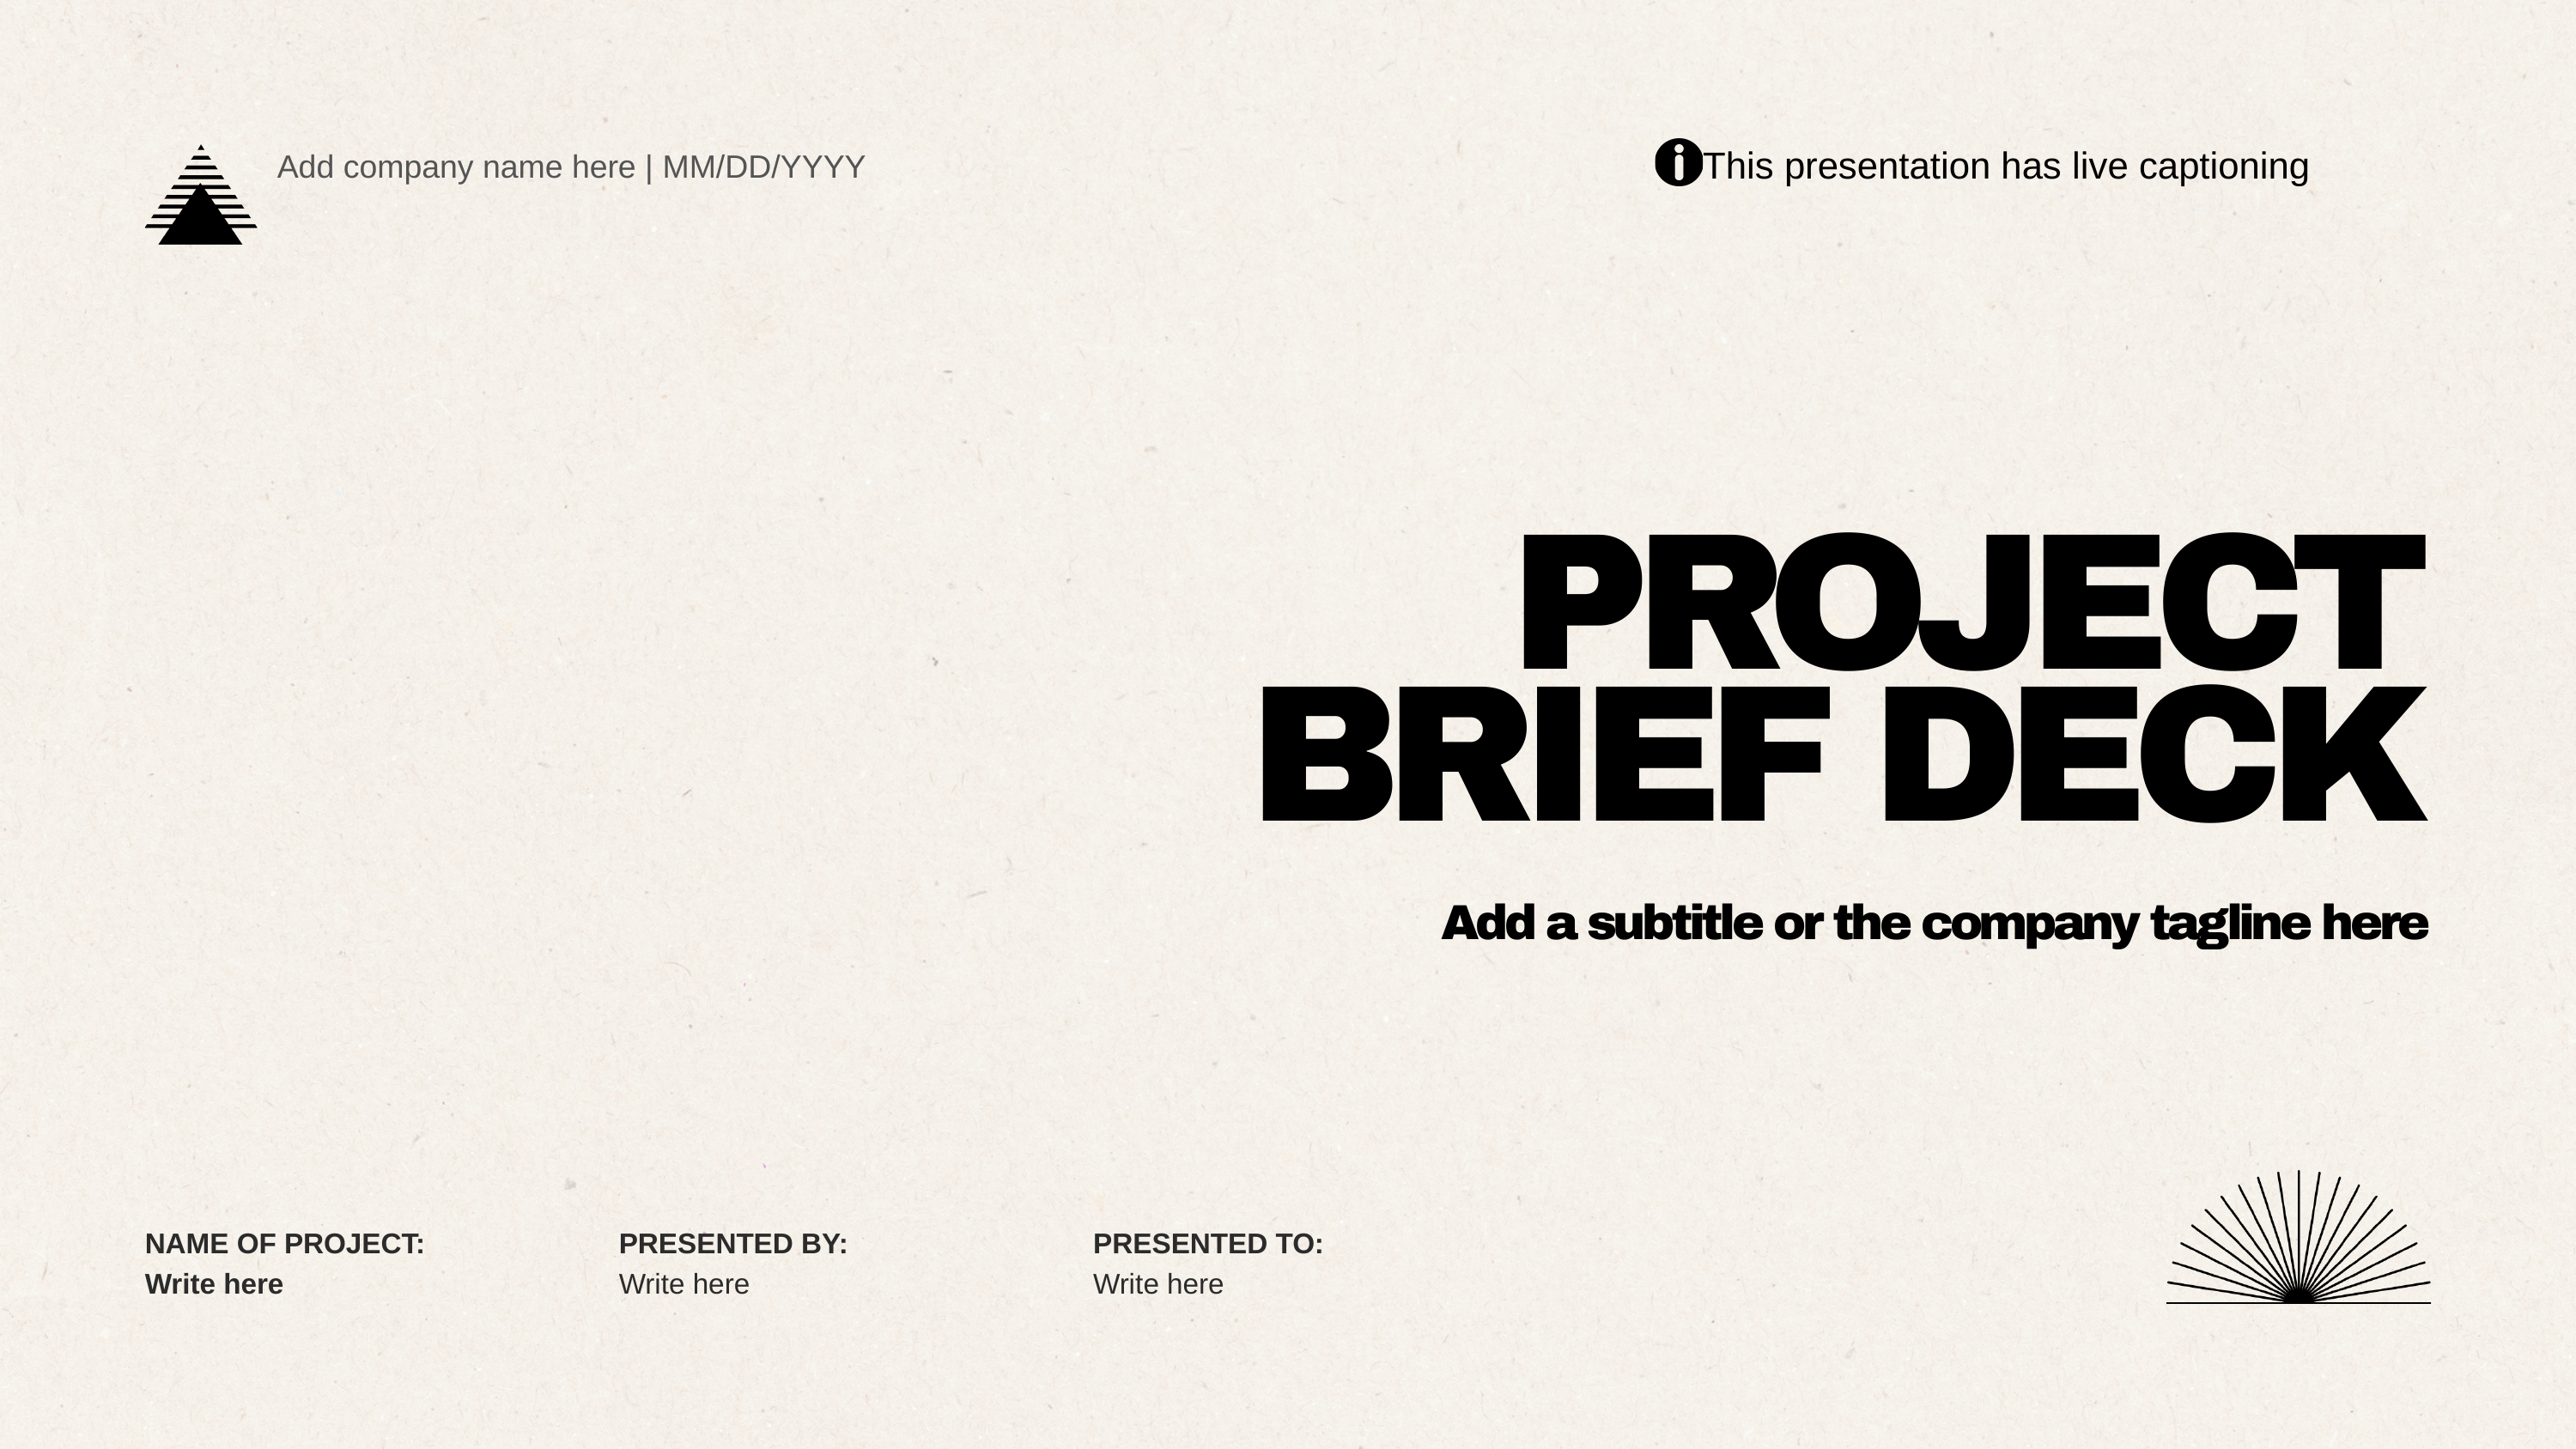

This presentation has live captioning

Add company name here | MM/DD/YYYY

PROJECT
BRIEF DECK
Add a subtitle or the company tagline here

NAME OF PROJECT:
PRESENTED BY:
PRESENTED TO:
Write here
Write here
Write here